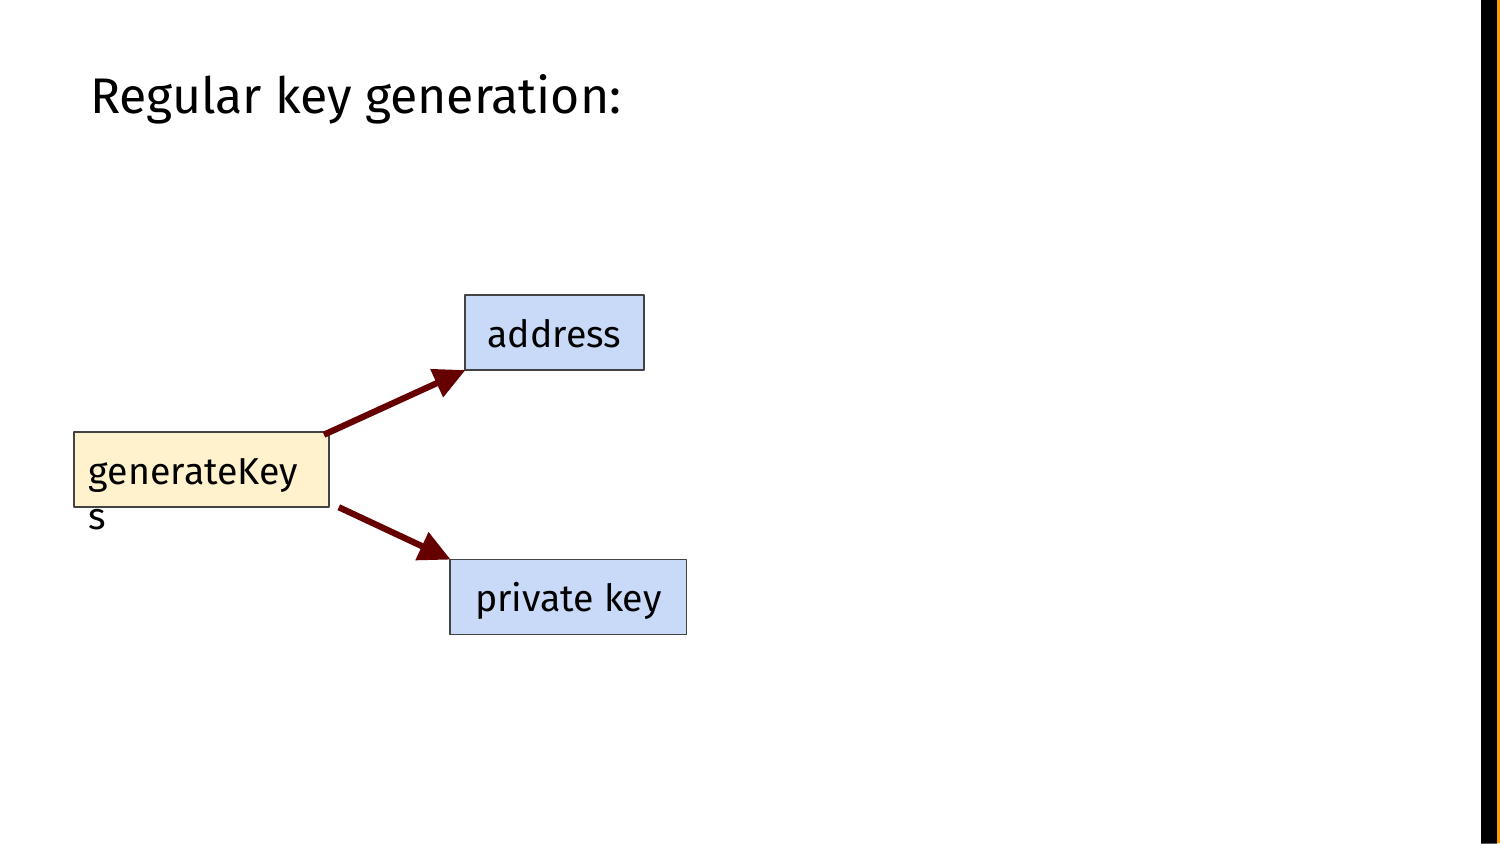

Regular key generation:

address
generateKeys
private key